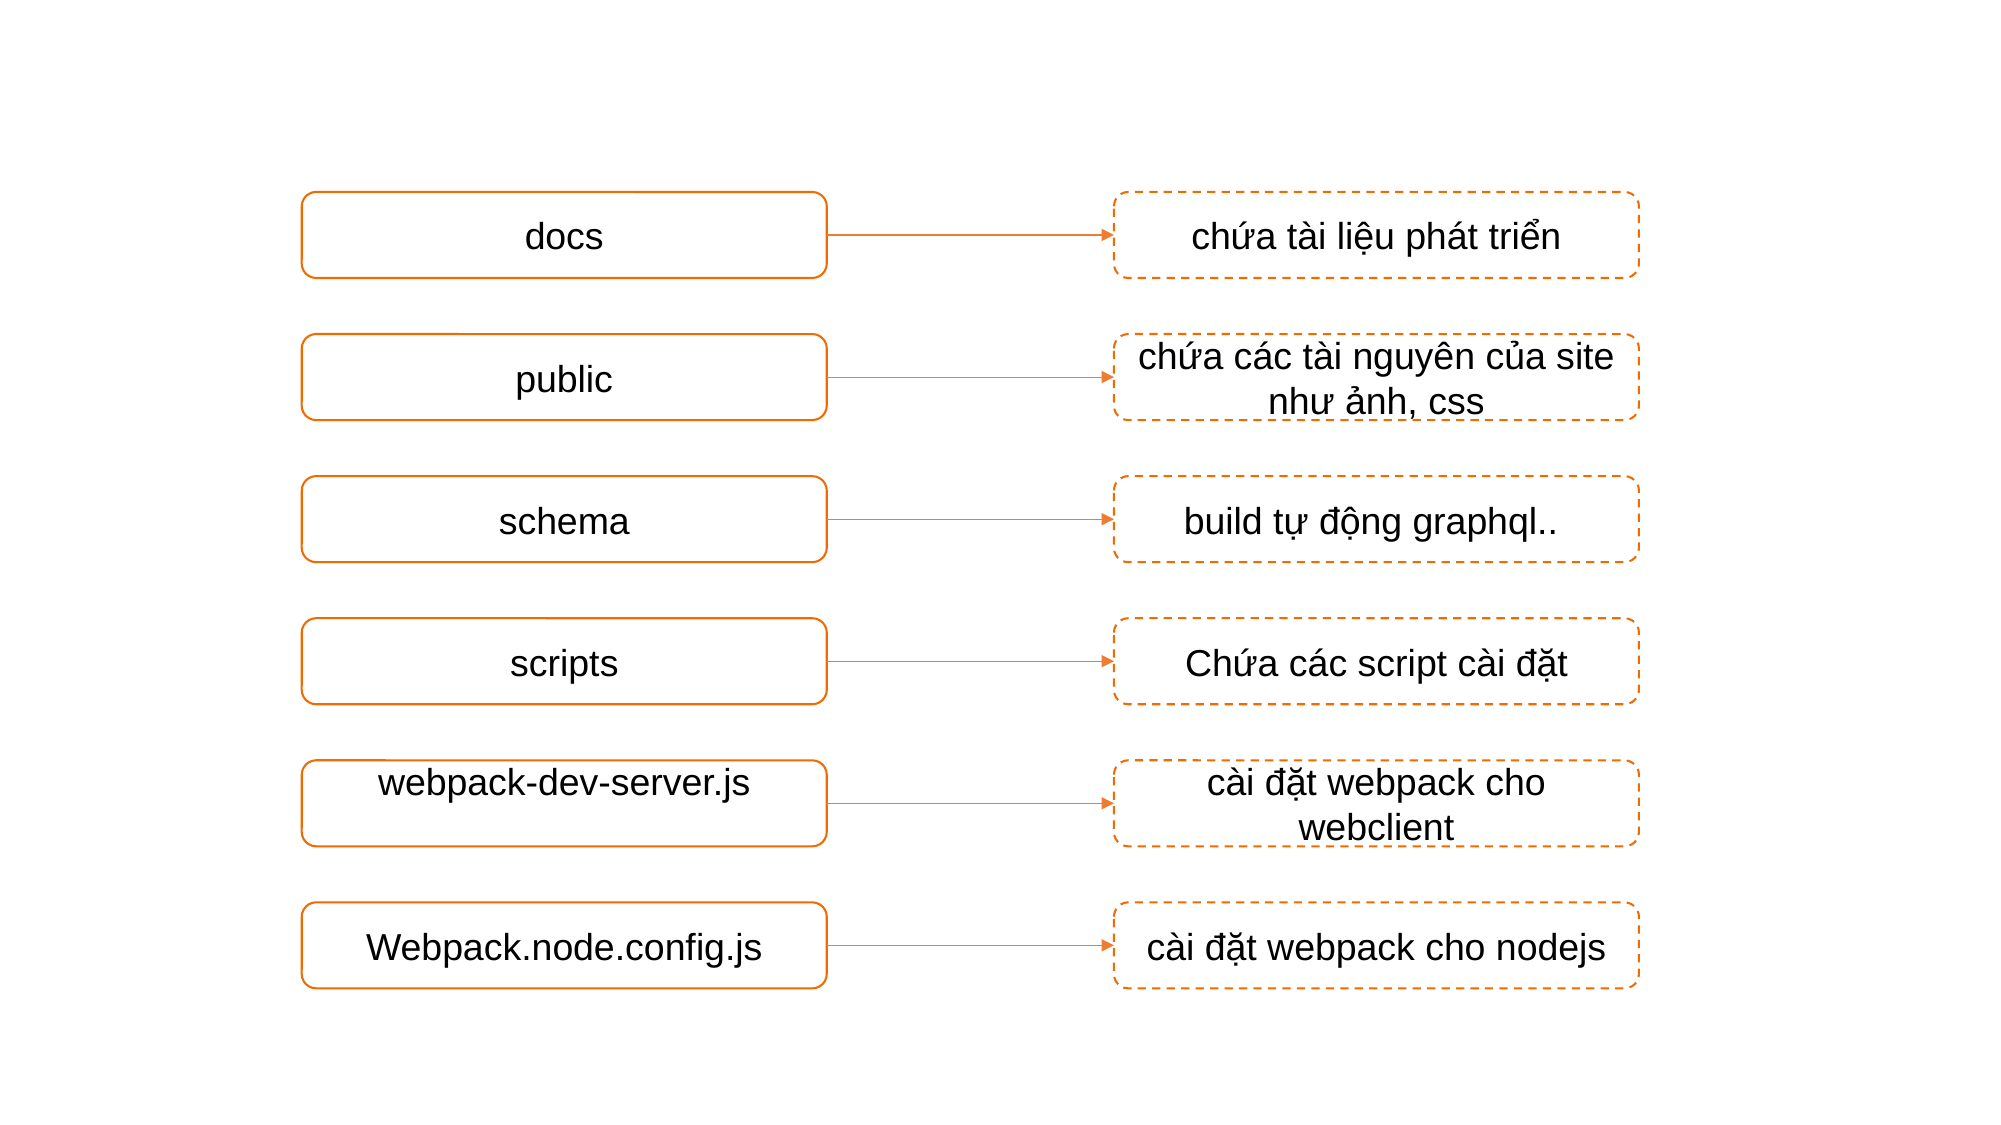

docs
chứa tài liệu phát triển
public
chứa các tài nguyên của site như ảnh, css
schema
build tự động graphql..
scripts
Chứa các script cài đặt
webpack-dev-server.js
cài đặt webpack cho webclient
Webpack.node.config.js
cài đặt webpack cho nodejs